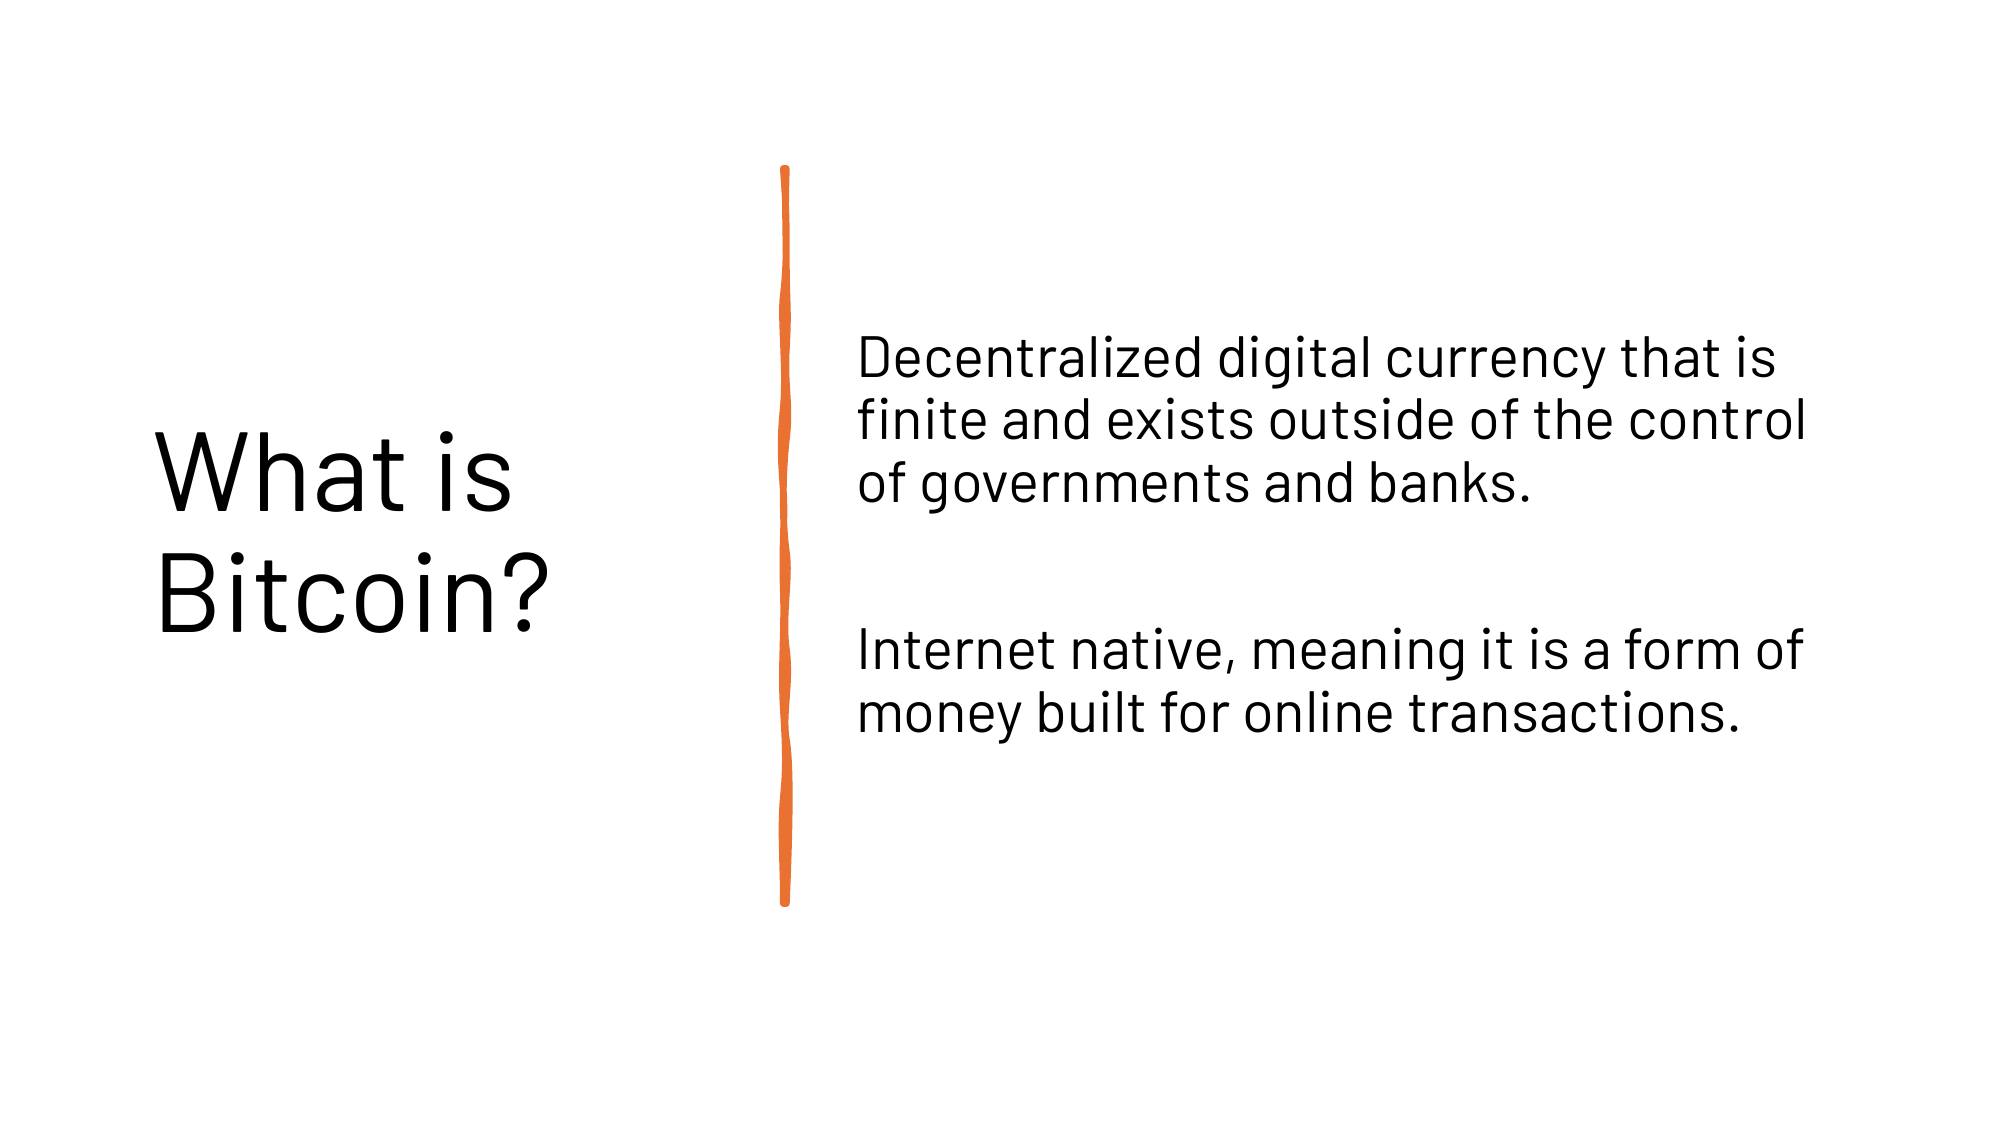

# What is Bitcoin?
Decentralized digital currency that is finite and exists outside of the control of governments and banks.

Internet native, meaning it is a form of money built for online transactions.